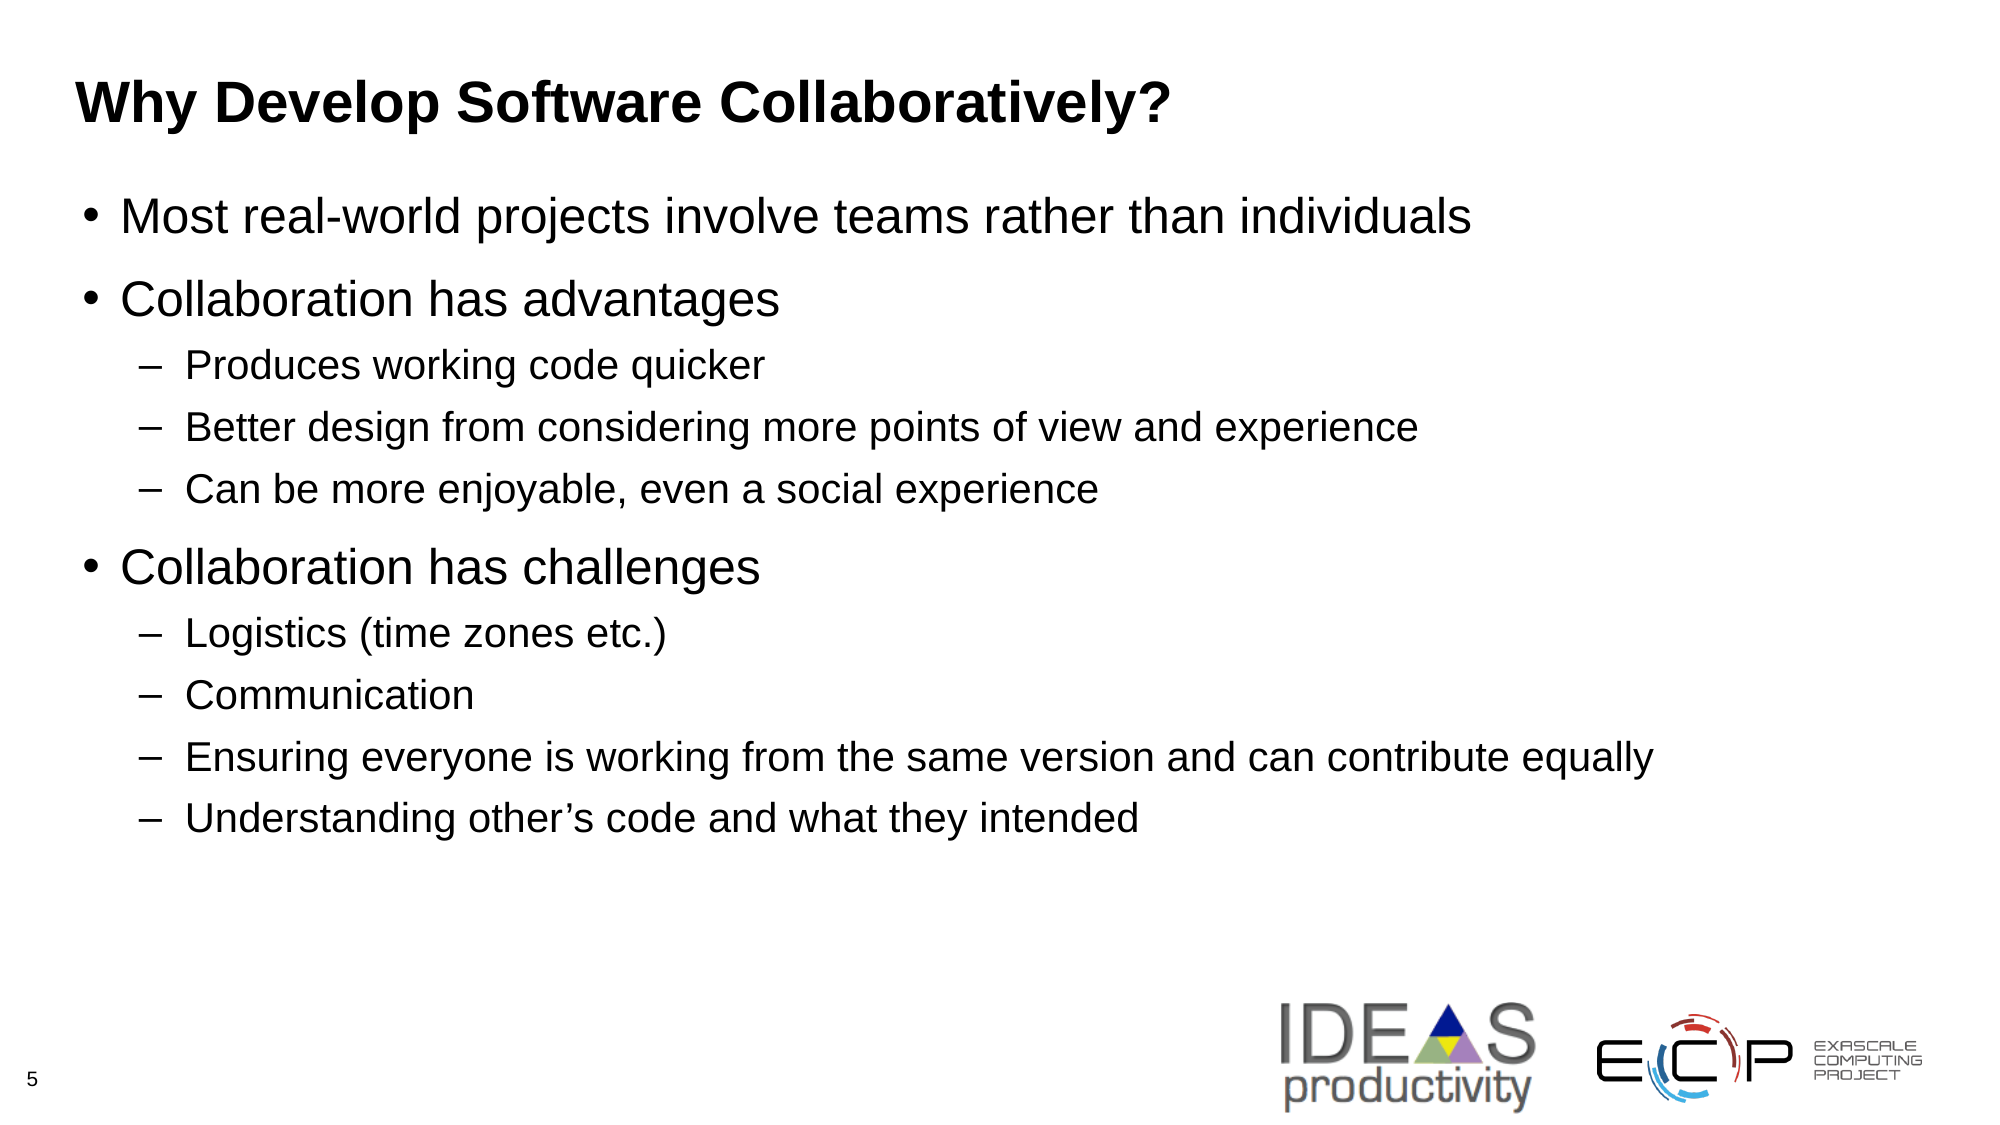

# Why Develop Software Collaboratively?
Most real-world projects involve teams rather than individuals
Collaboration has advantages
Produces working code quicker
Better design from considering more points of view and experience
Can be more enjoyable, even a social experience
Collaboration has challenges
Logistics (time zones etc.)
Communication
Ensuring everyone is working from the same version and can contribute equally
Understanding other’s code and what they intended